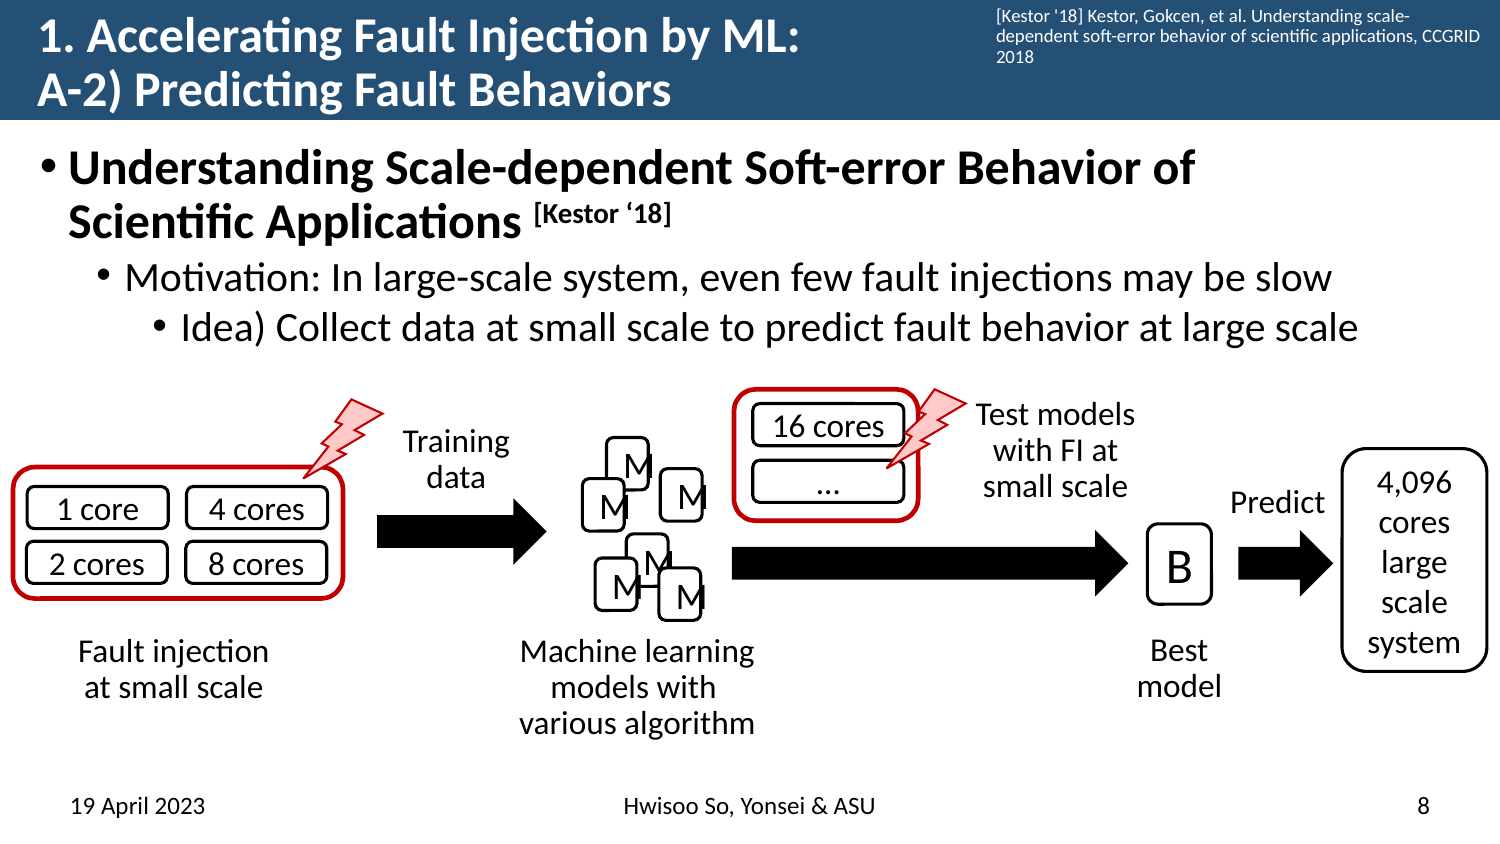

[Kestor '18] Kestor, Gokcen, et al. Understanding scale-dependent soft-error behavior of scientific applications, CCGRID 2018
# 1. Accelerating Fault Injection by ML: A-2) Predicting Fault Behaviors
Understanding Scale-dependent Soft-error Behavior of
Scientific Applications [Kestor ‘18]
Motivation: In large-scale system, even few fault injections may be slow
Idea) Collect data at small scale to predict fault behavior at large scale

Test models
with FI at
small scale
16 cores
…

Training
data
M
M
M
M
M
M
4,096
cores
large scale system

Predict
1 core
4 cores

B

2 cores
8 cores
Best model
Fault injection at small scale
Machine learning
models with
various algorithm
19 April 2023
Hwisoo So, Yonsei & ASU
8